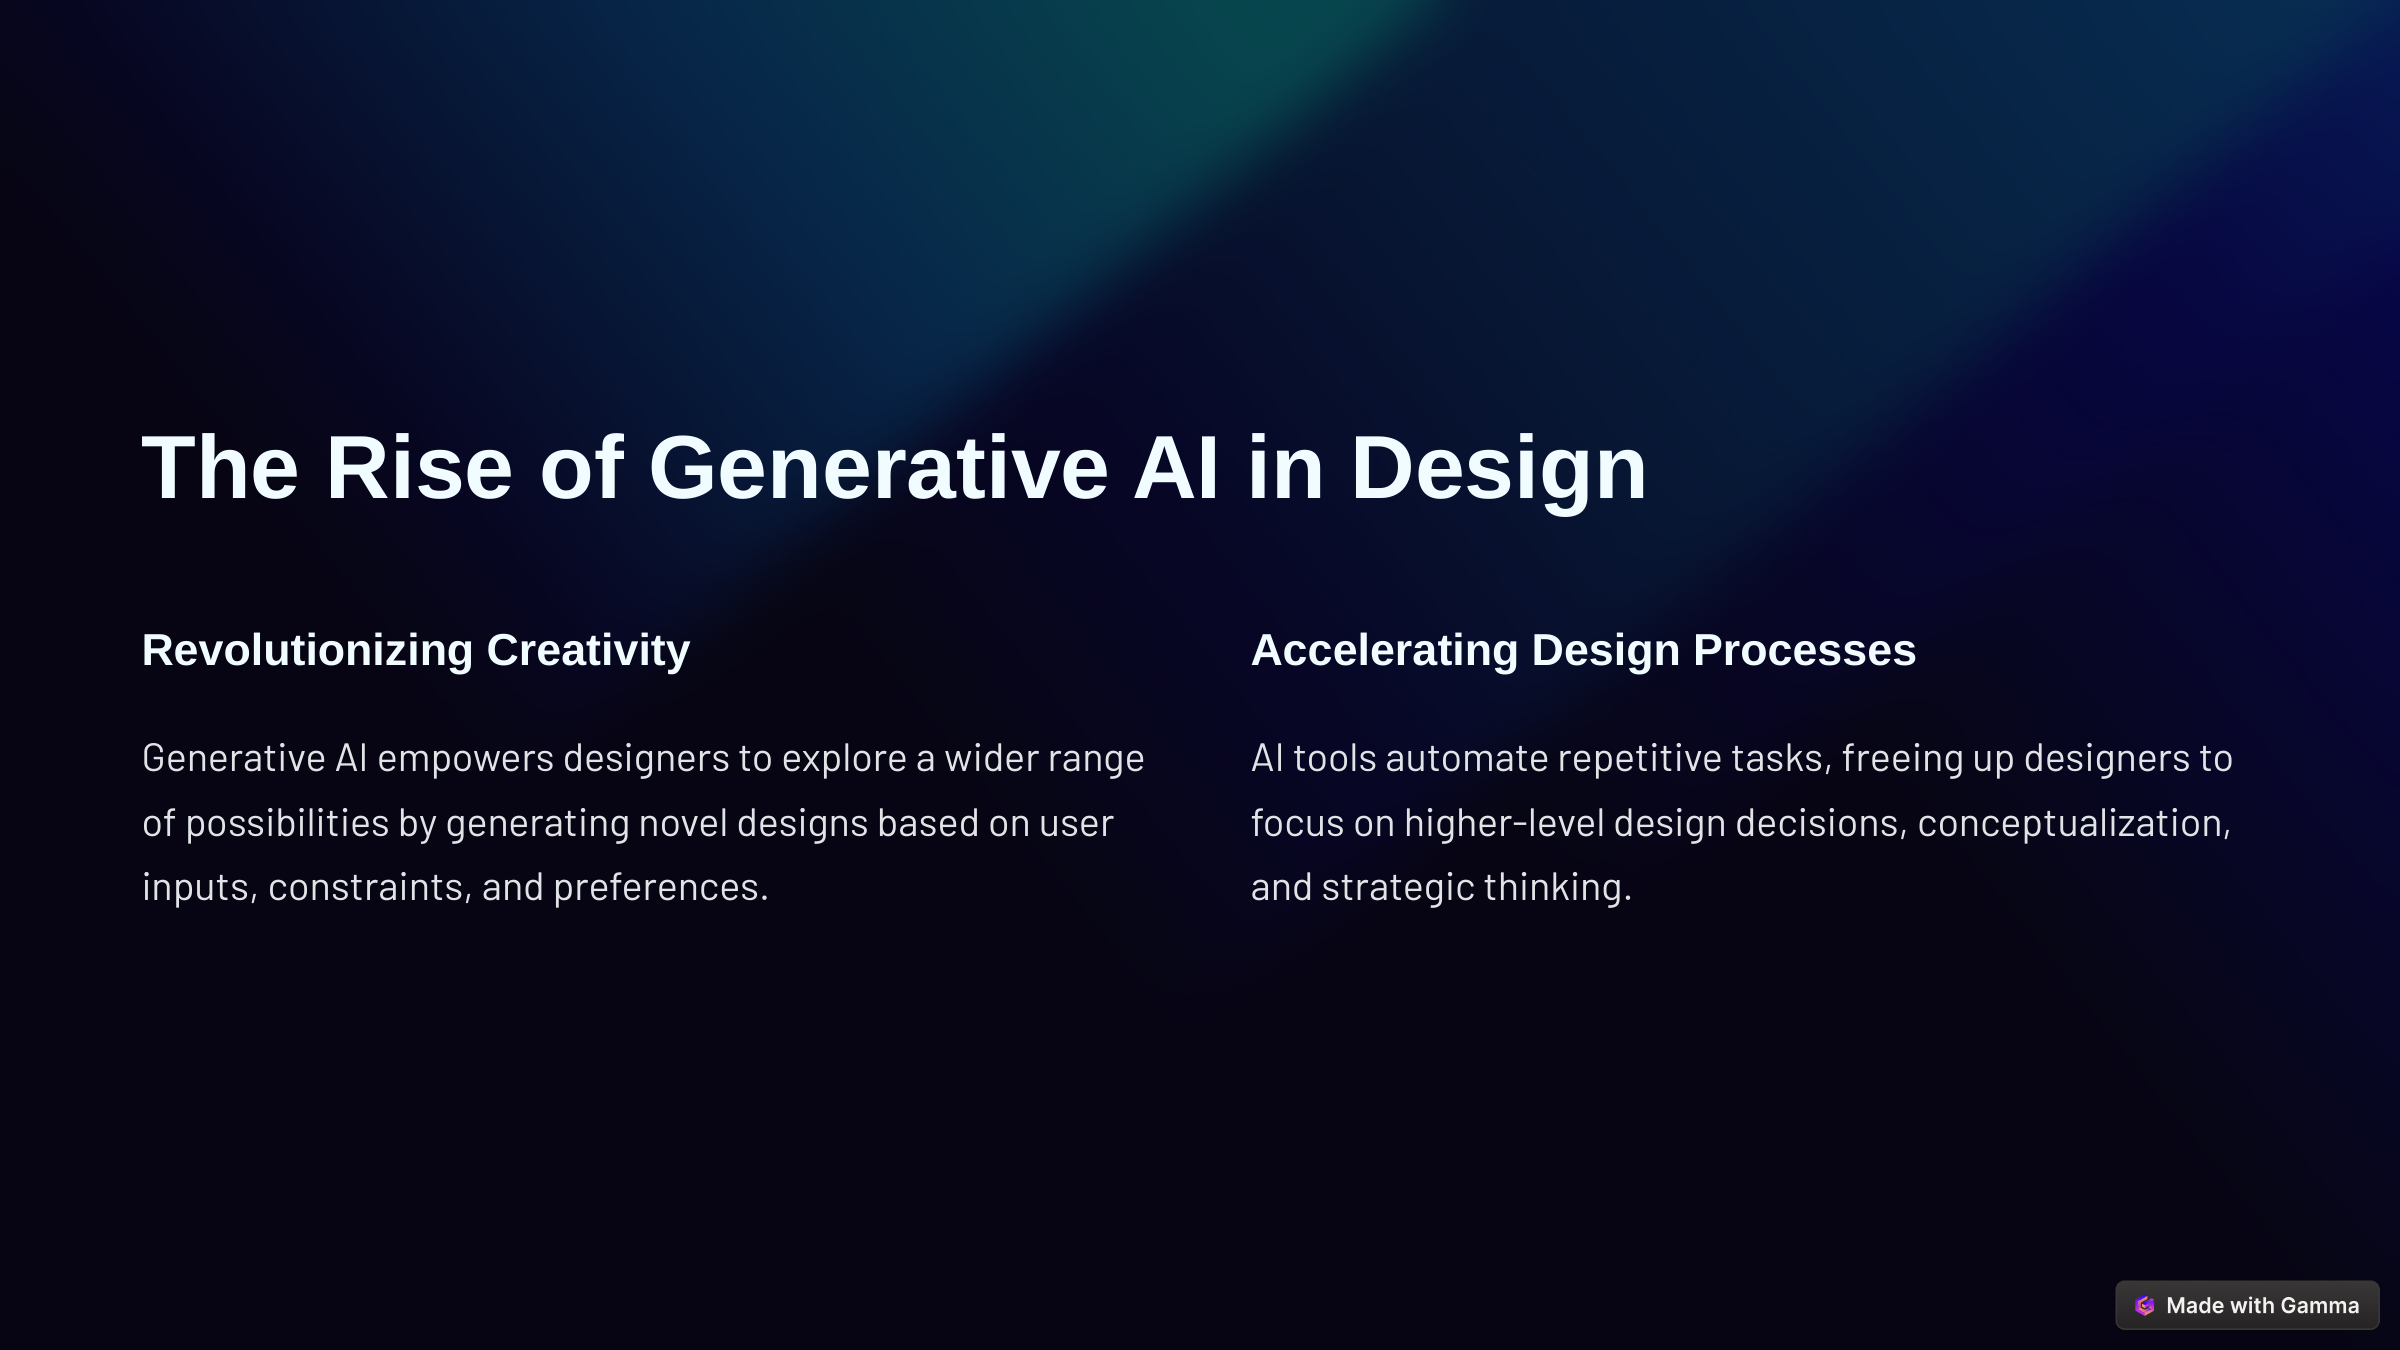

The Rise of Generative AI in Design
Revolutionizing Creativity
Accelerating Design Processes
Generative AI empowers designers to explore a wider range of possibilities by generating novel designs based on user inputs, constraints, and preferences.
AI tools automate repetitive tasks, freeing up designers to focus on higher-level design decisions, conceptualization, and strategic thinking.